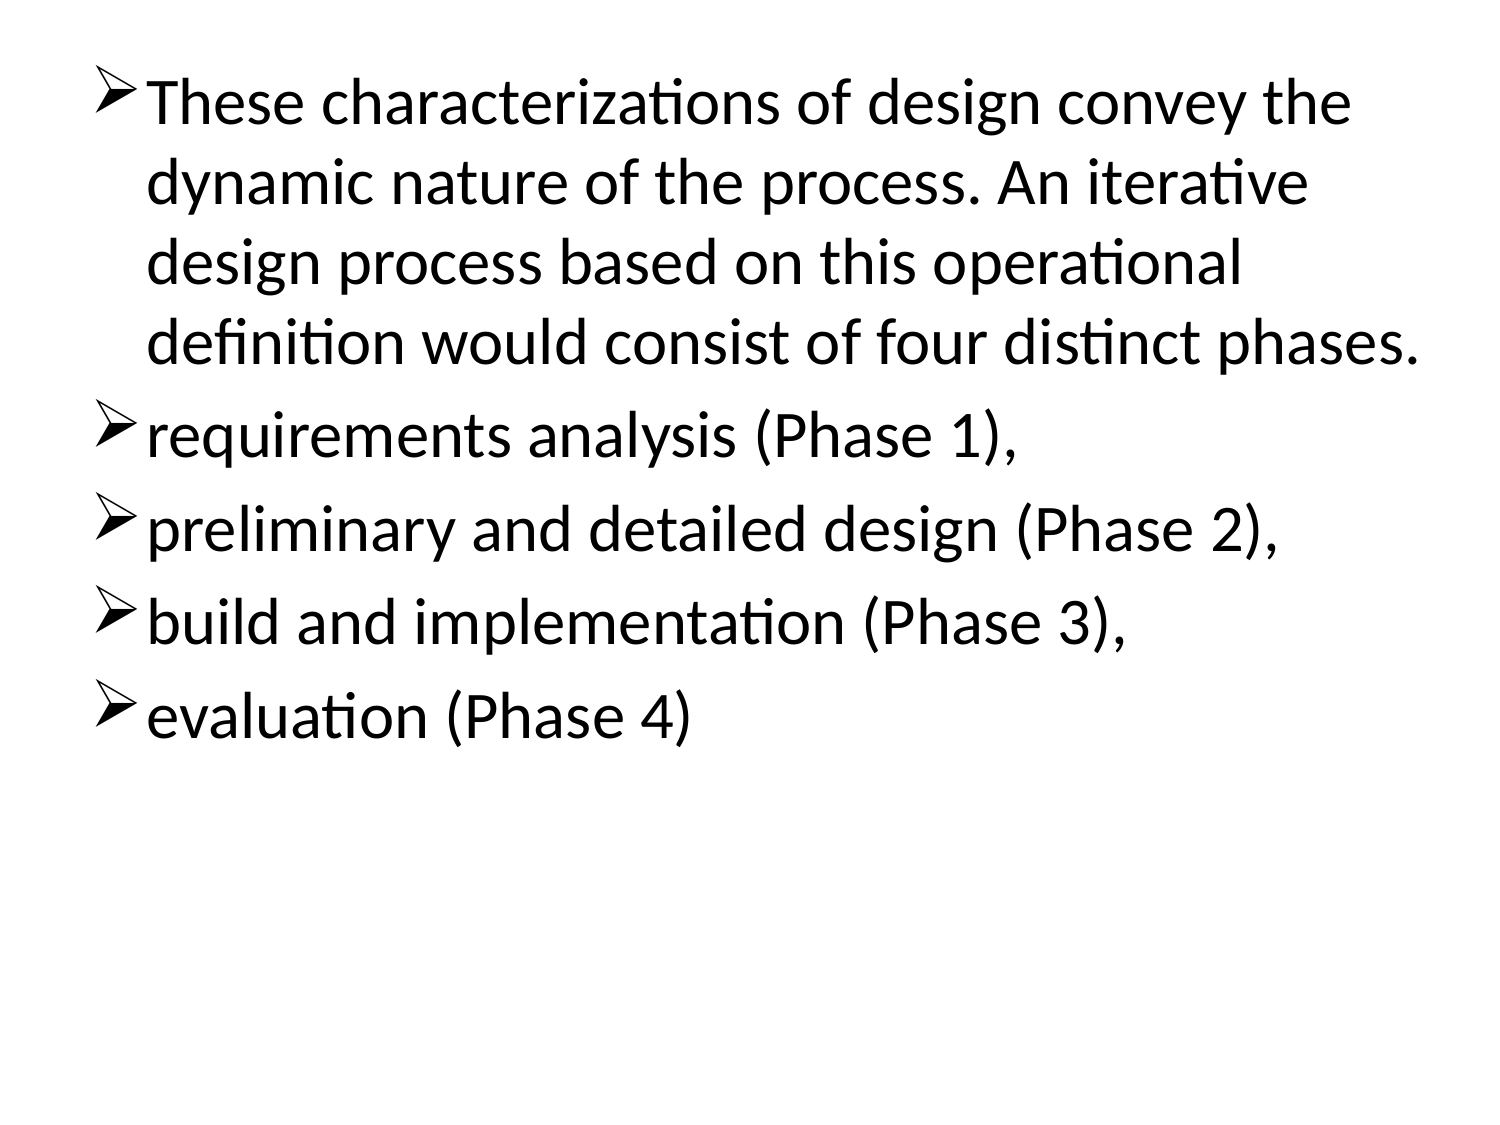

These characterizations of design convey the dynamic nature of the process. An iterative design process based on this operational definition would consist of four distinct phases.
requirements analysis (Phase 1),
preliminary and detailed design (Phase 2),
build and implementation (Phase 3),
evaluation (Phase 4)